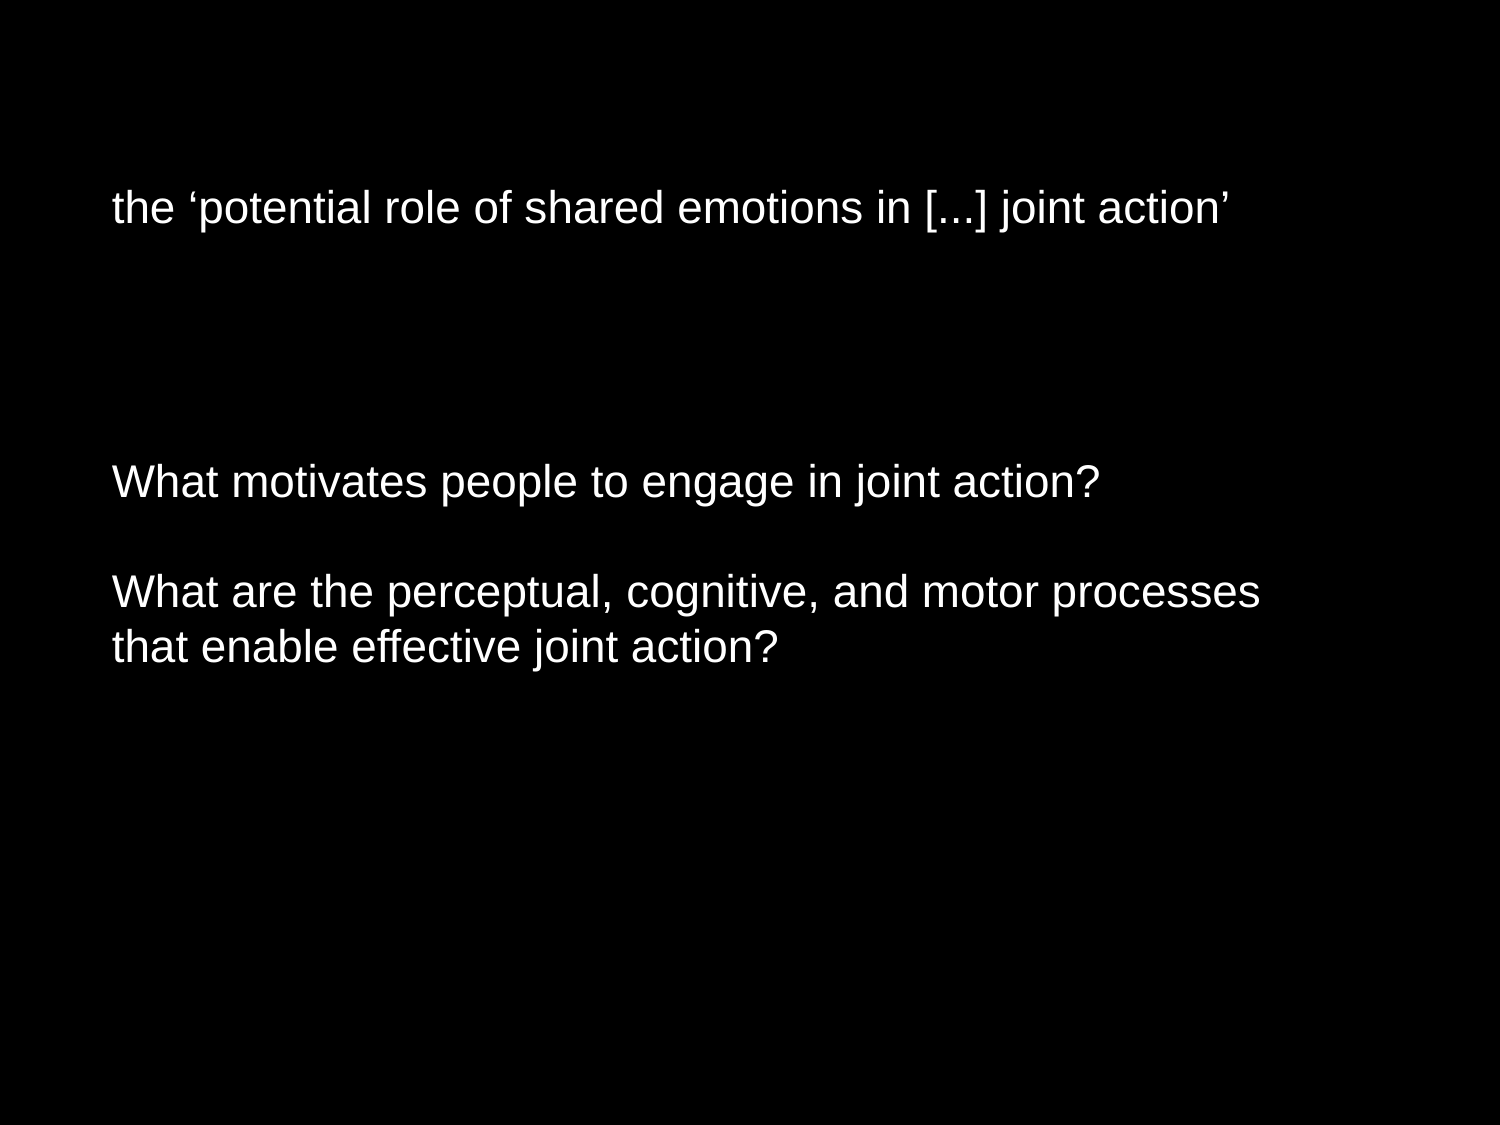

the ‘potential role of shared emotions in [...] joint action (e.g. initiating, motivating, structuring, facilitating).’

What motivates people to engage in joint action?

What are the perceptual, cognitive, and motor processes that enable effective joint action?

the ‘potential role of shared emotions in [...] joint action’